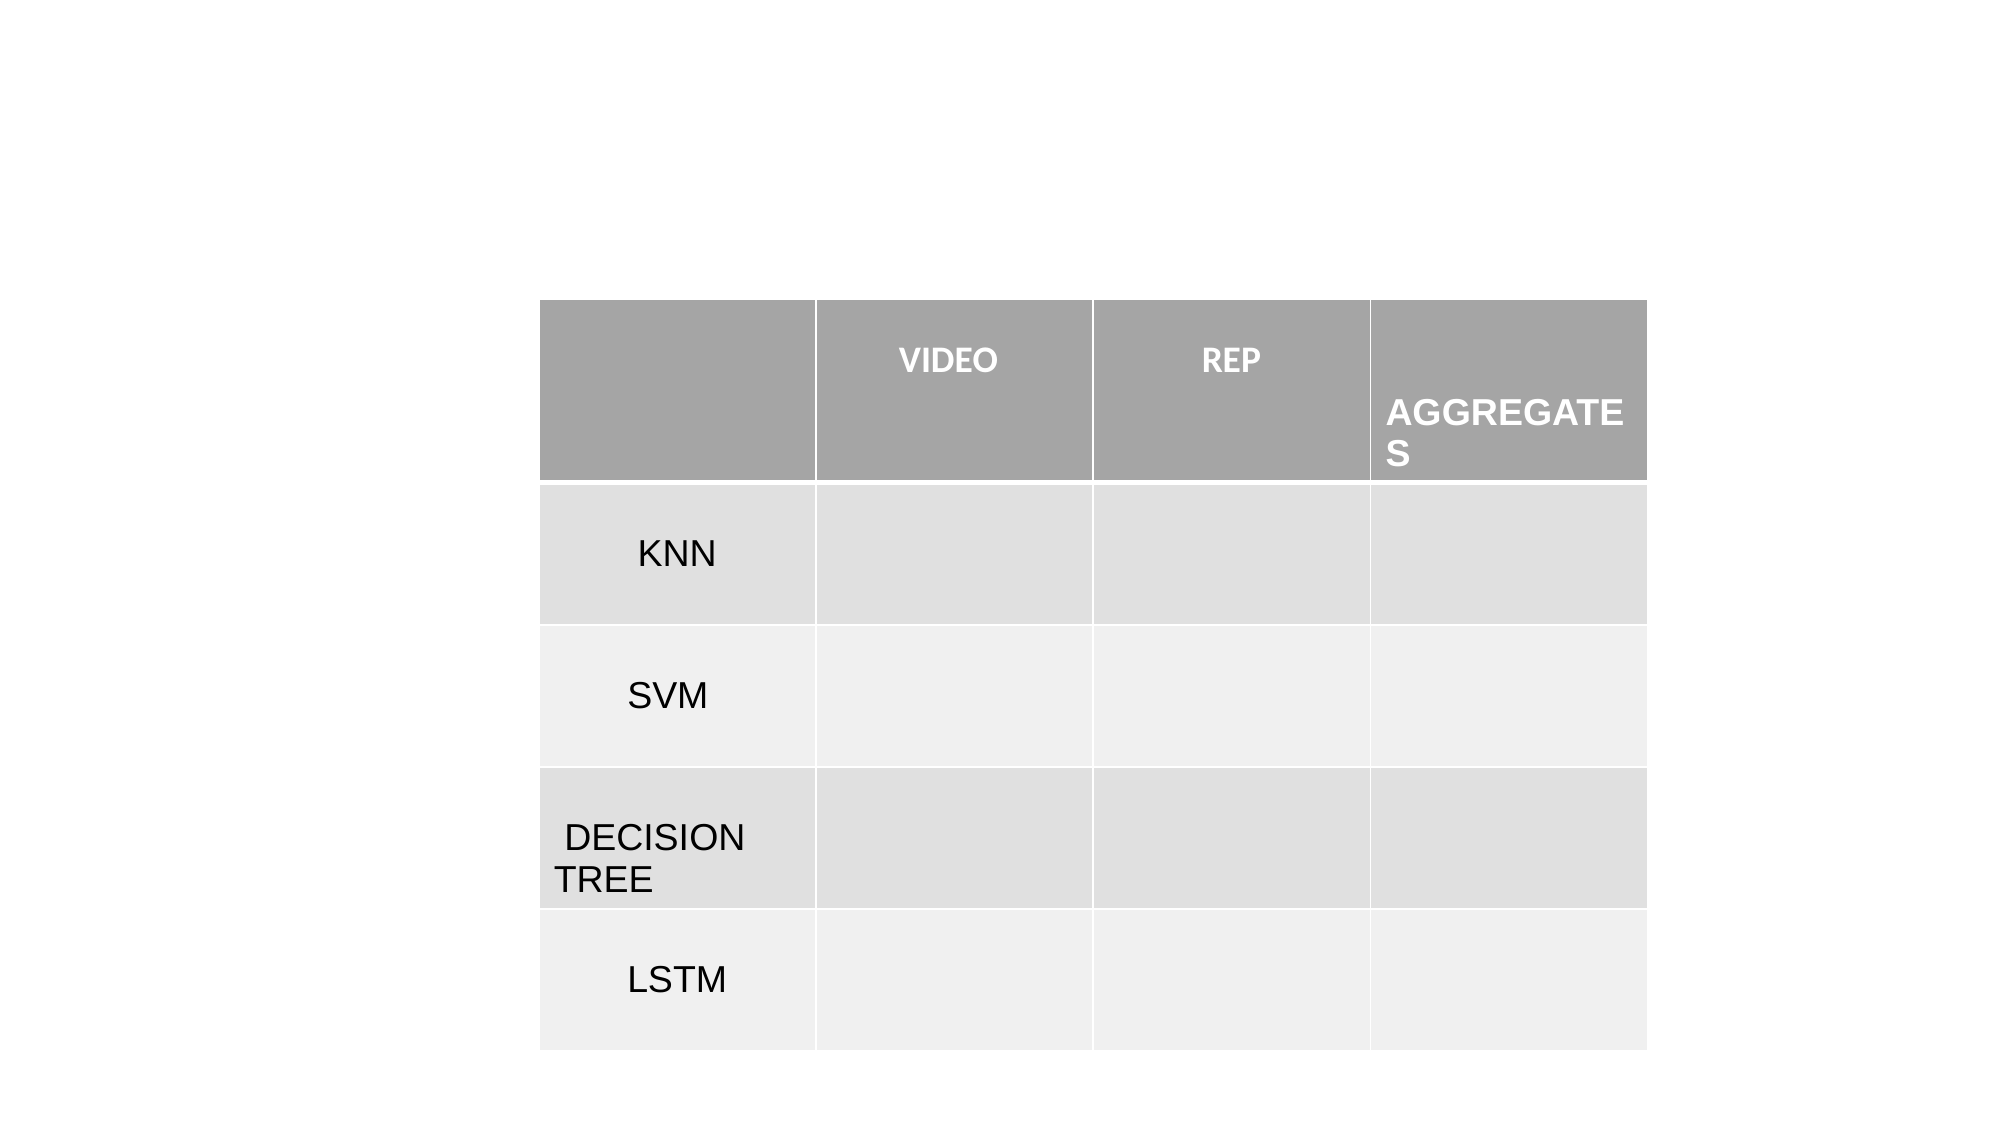

#
|  | VIDEO | REP | AGGREGATES |
| --- | --- | --- | --- |
| KNN |  |  |  |
| SVM |  |  |  |
| DECISION TREE |  |  |  |
| LSTM |  |  |  |